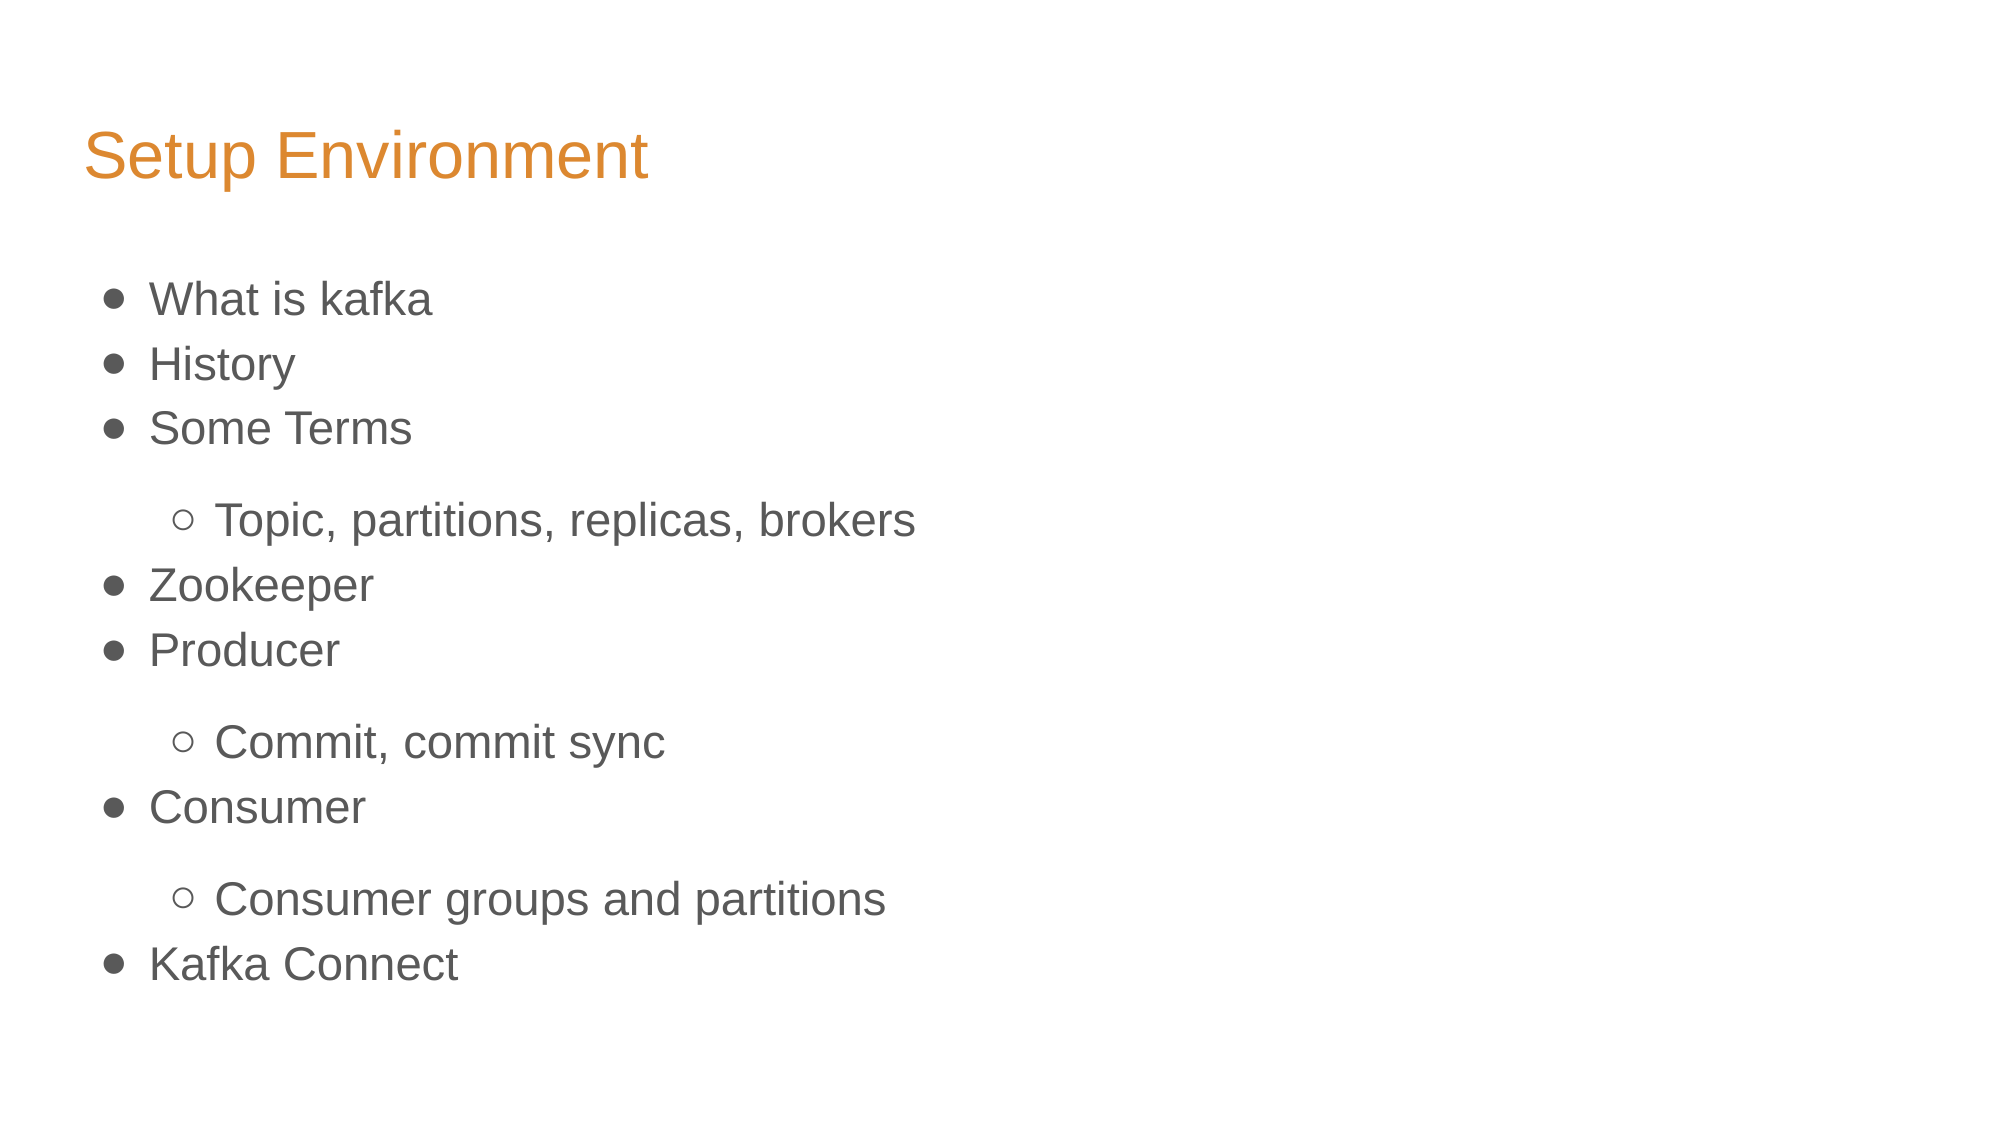

# Setup Environment
What is kafka
History
Some Terms
Topic, partitions, replicas, brokers
Zookeeper
Producer
Commit, commit sync
Consumer
Consumer groups and partitions
Kafka Connect